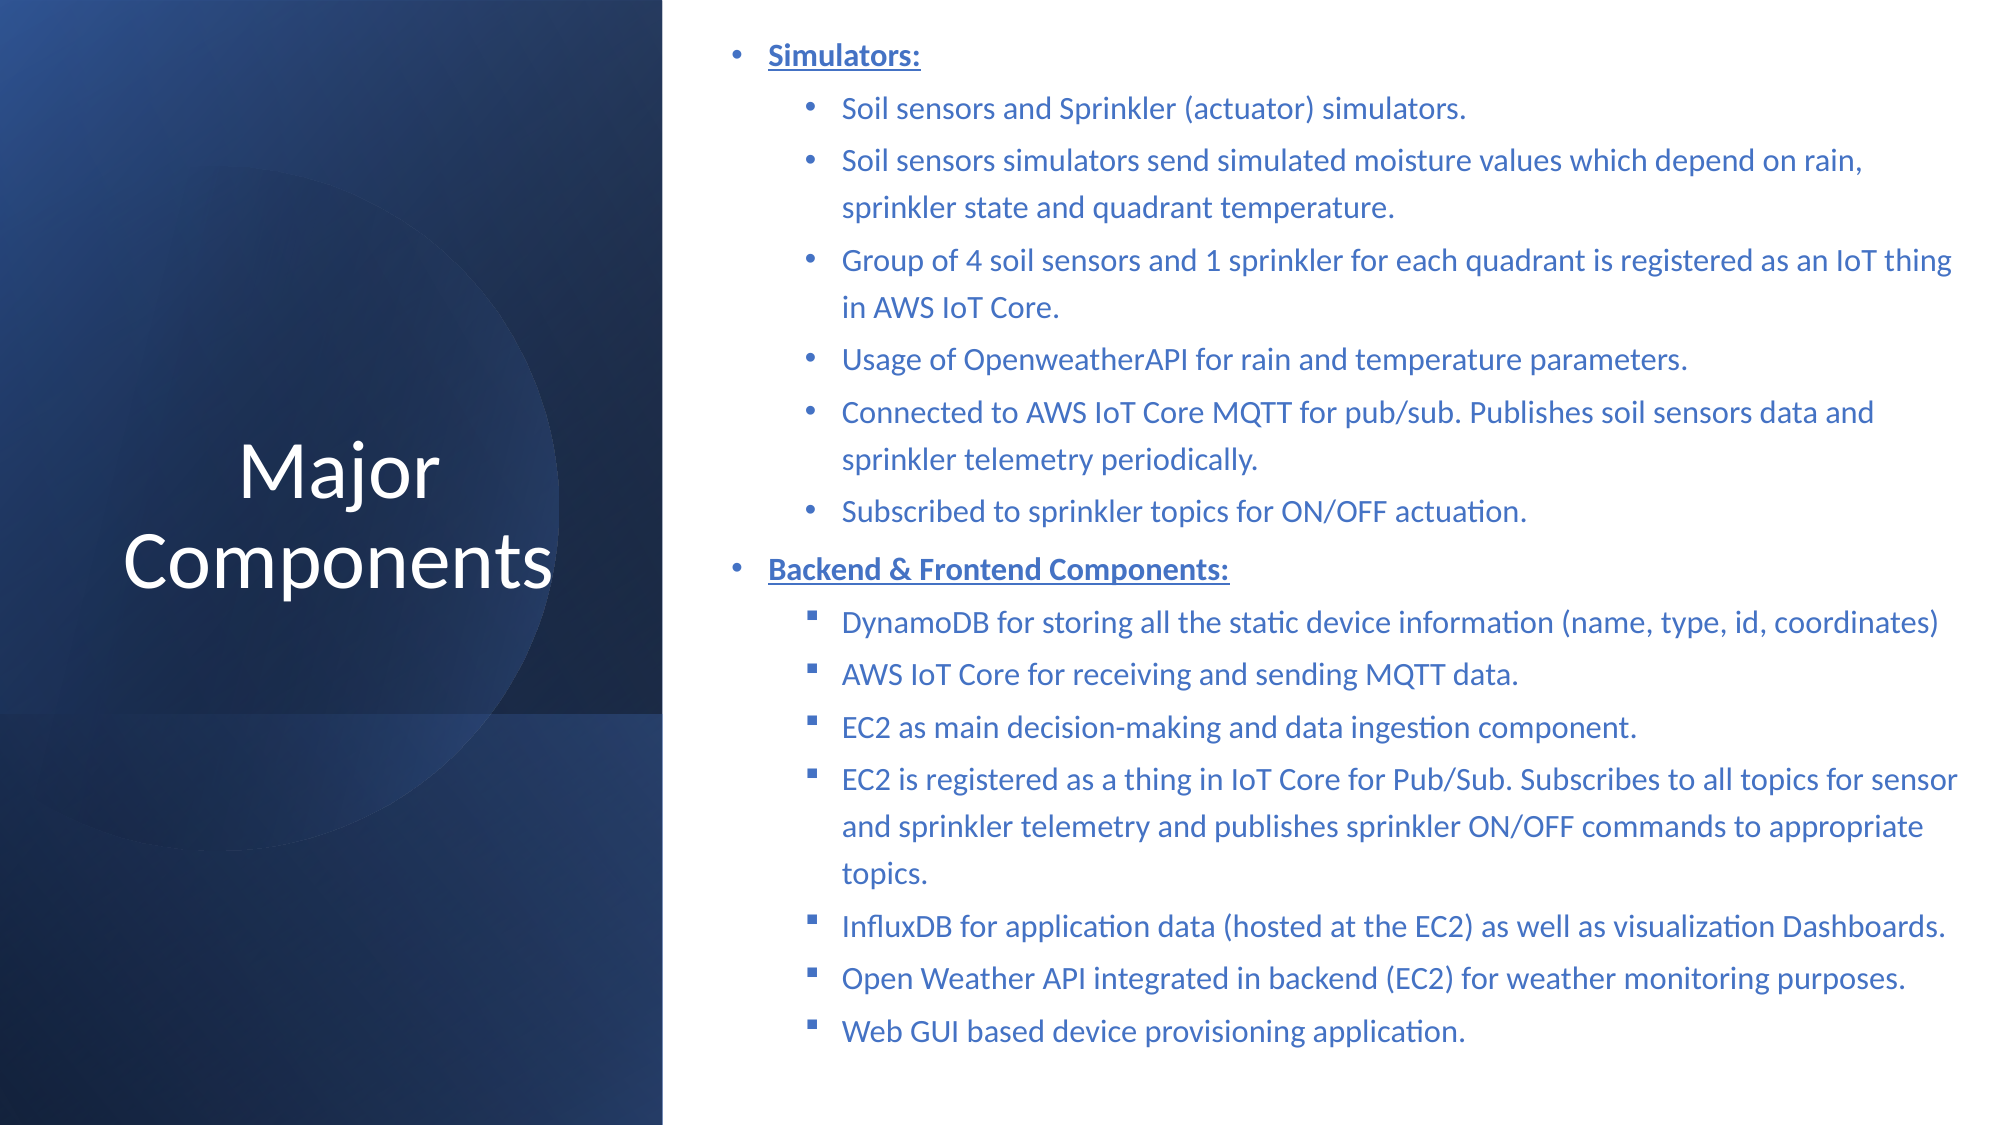

Simulators:
Soil sensors and Sprinkler (actuator) simulators.
Soil sensors simulators send simulated moisture values which depend on rain, sprinkler state and quadrant temperature.
Group of 4 soil sensors and 1 sprinkler for each quadrant is registered as an IoT thing in AWS IoT Core.
Usage of OpenweatherAPI for rain and temperature parameters.
Connected to AWS IoT Core MQTT for pub/sub. Publishes soil sensors data and sprinkler telemetry periodically.
Subscribed to sprinkler topics for ON/OFF actuation.
Backend & Frontend Components:
DynamoDB for storing all the static device information (name, type, id, coordinates)
AWS IoT Core for receiving and sending MQTT data.
EC2 as main decision-making and data ingestion component.
EC2 is registered as a thing in IoT Core for Pub/Sub. Subscribes to all topics for sensor and sprinkler telemetry and publishes sprinkler ON/OFF commands to appropriate topics.
InfluxDB for application data (hosted at the EC2) as well as visualization Dashboards.
Open Weather API integrated in backend (EC2) for weather monitoring purposes.
Web GUI based device provisioning application.

# Major Components